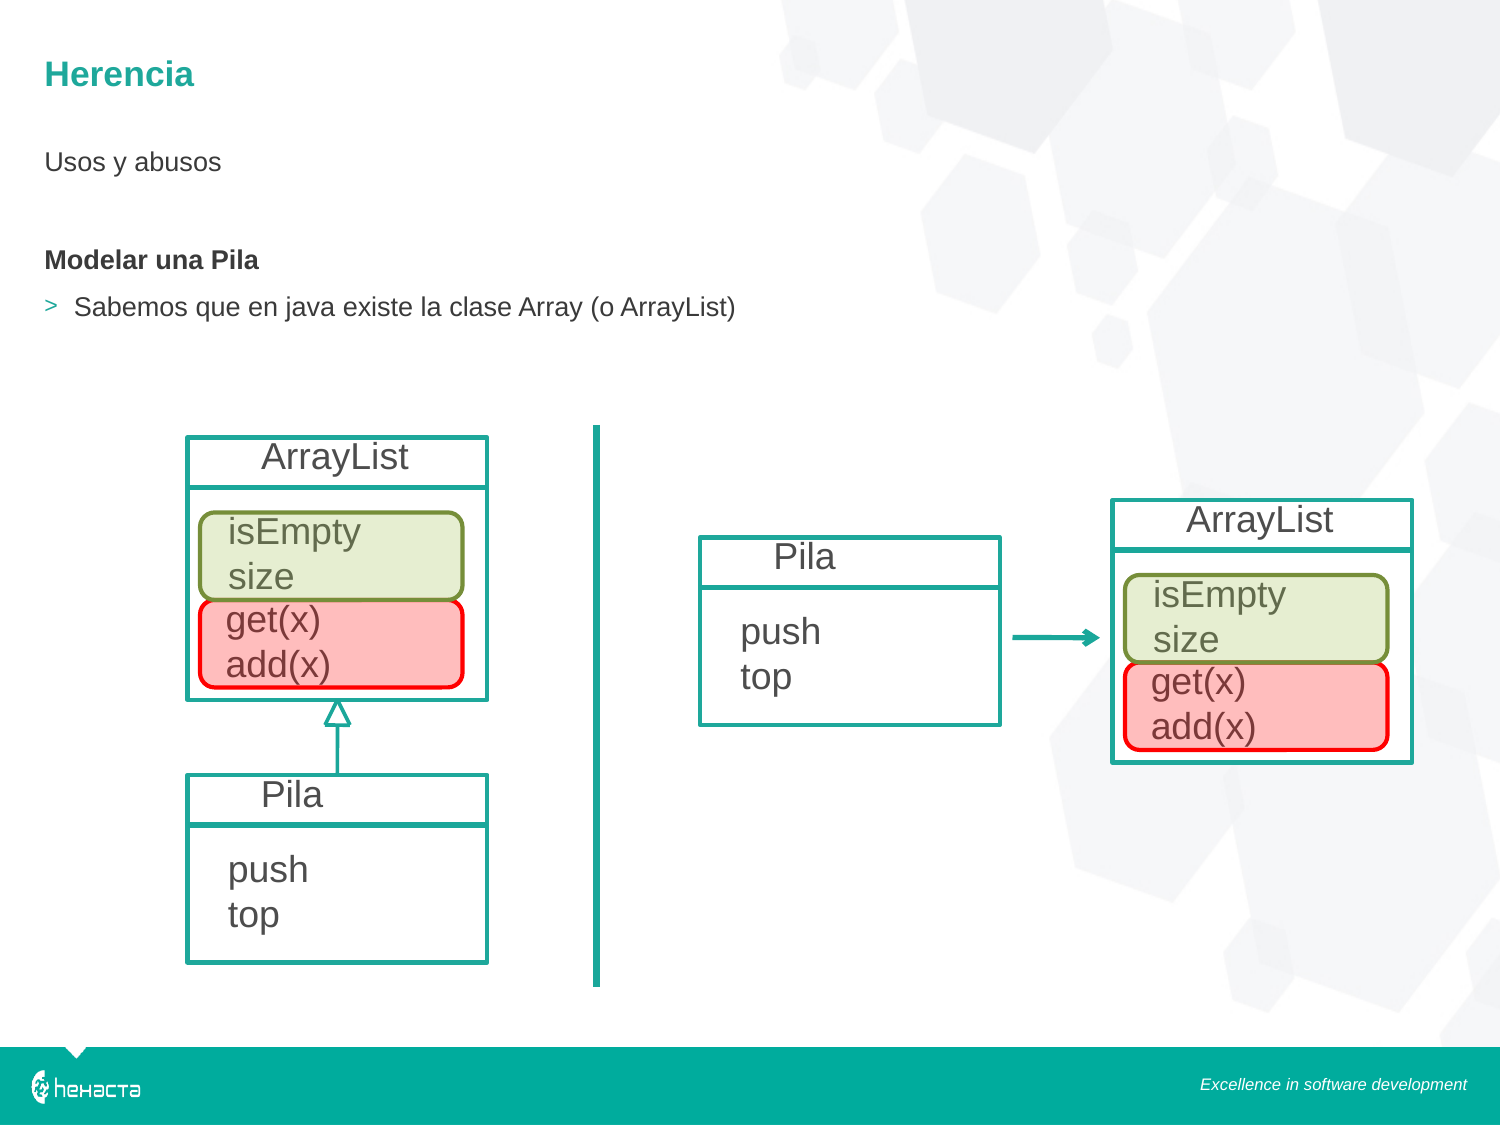

Herencia
Usos y abusos

Modelar una Pila
Sabemos que en java existe la clase Array (o ArrayList)

ArrayList

ArrayList
isEmpty
size

Pila

isEmpty
size

get(x)
add(x)

push
top
get(x)
add(x)

Pila

push
top